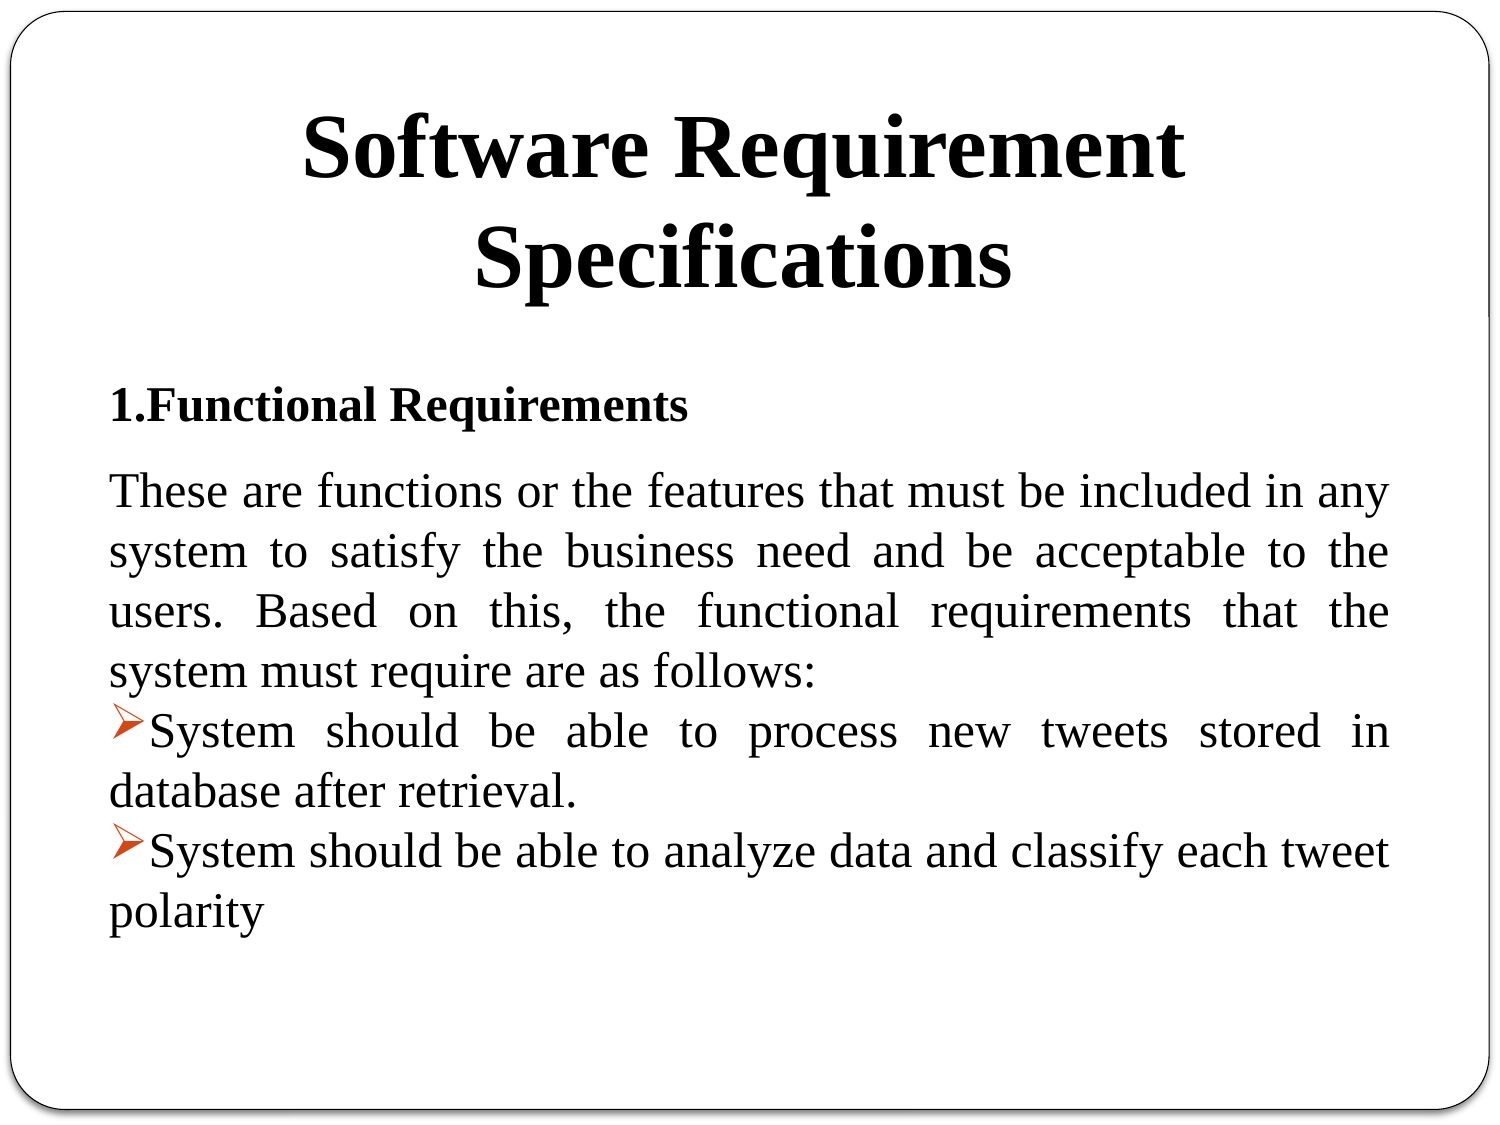

Software Requirement Specifications
1.Functional Requirements

These are functions or the features that must be included in any system to satisfy the business need and be acceptable to the users. Based on this, the functional requirements that the system must require are as follows:
System should be able to process new tweets stored in database after retrieval.
System should be able to analyze data and classify each tweet polarity